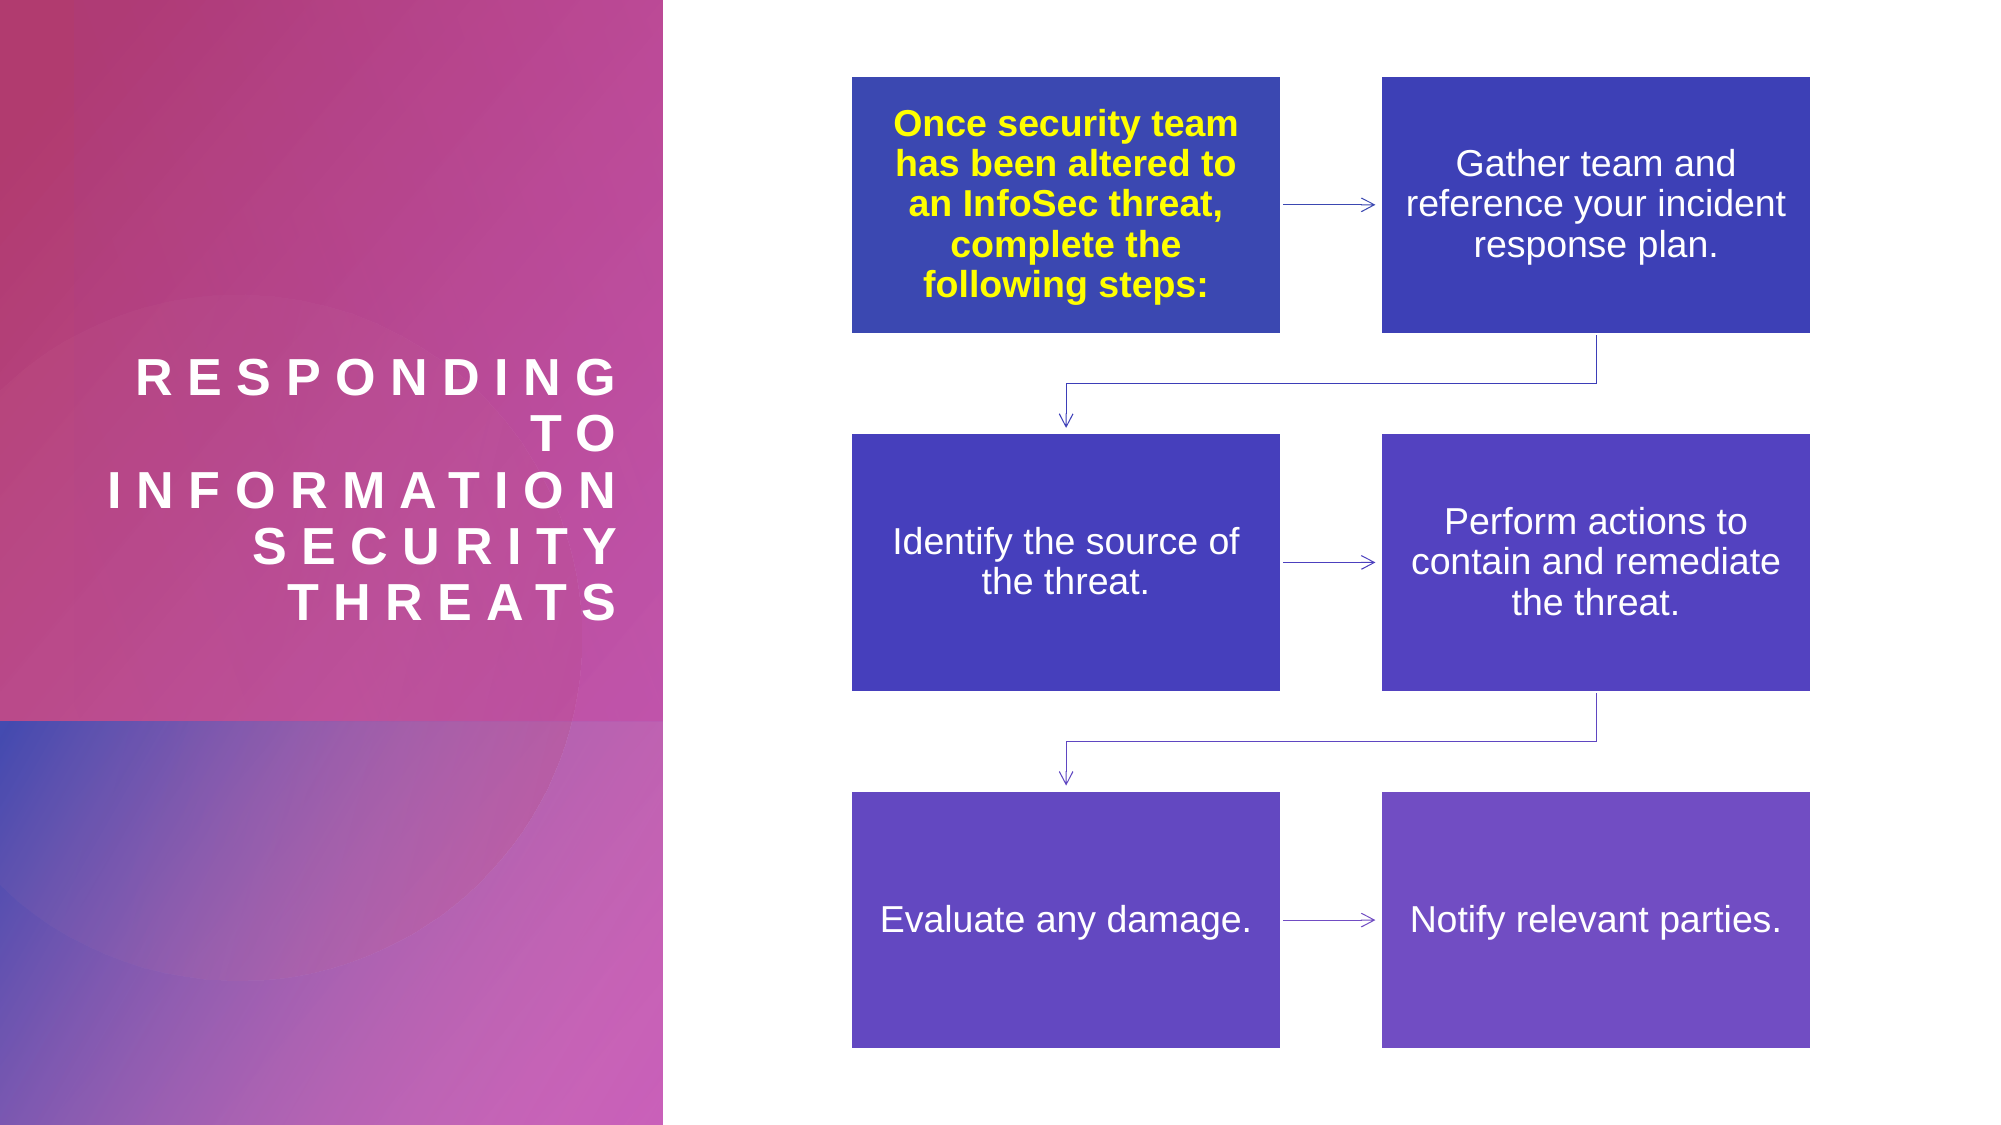

Once security team has been altered to an InfoSec threat, complete the following steps:

Gather team and reference your incident response plan.

Identify the source of the threat.

Perform actions to contain and remediate the threat.

Evaluate any damage.
Notify relevant parties.
# Responding to information security threats